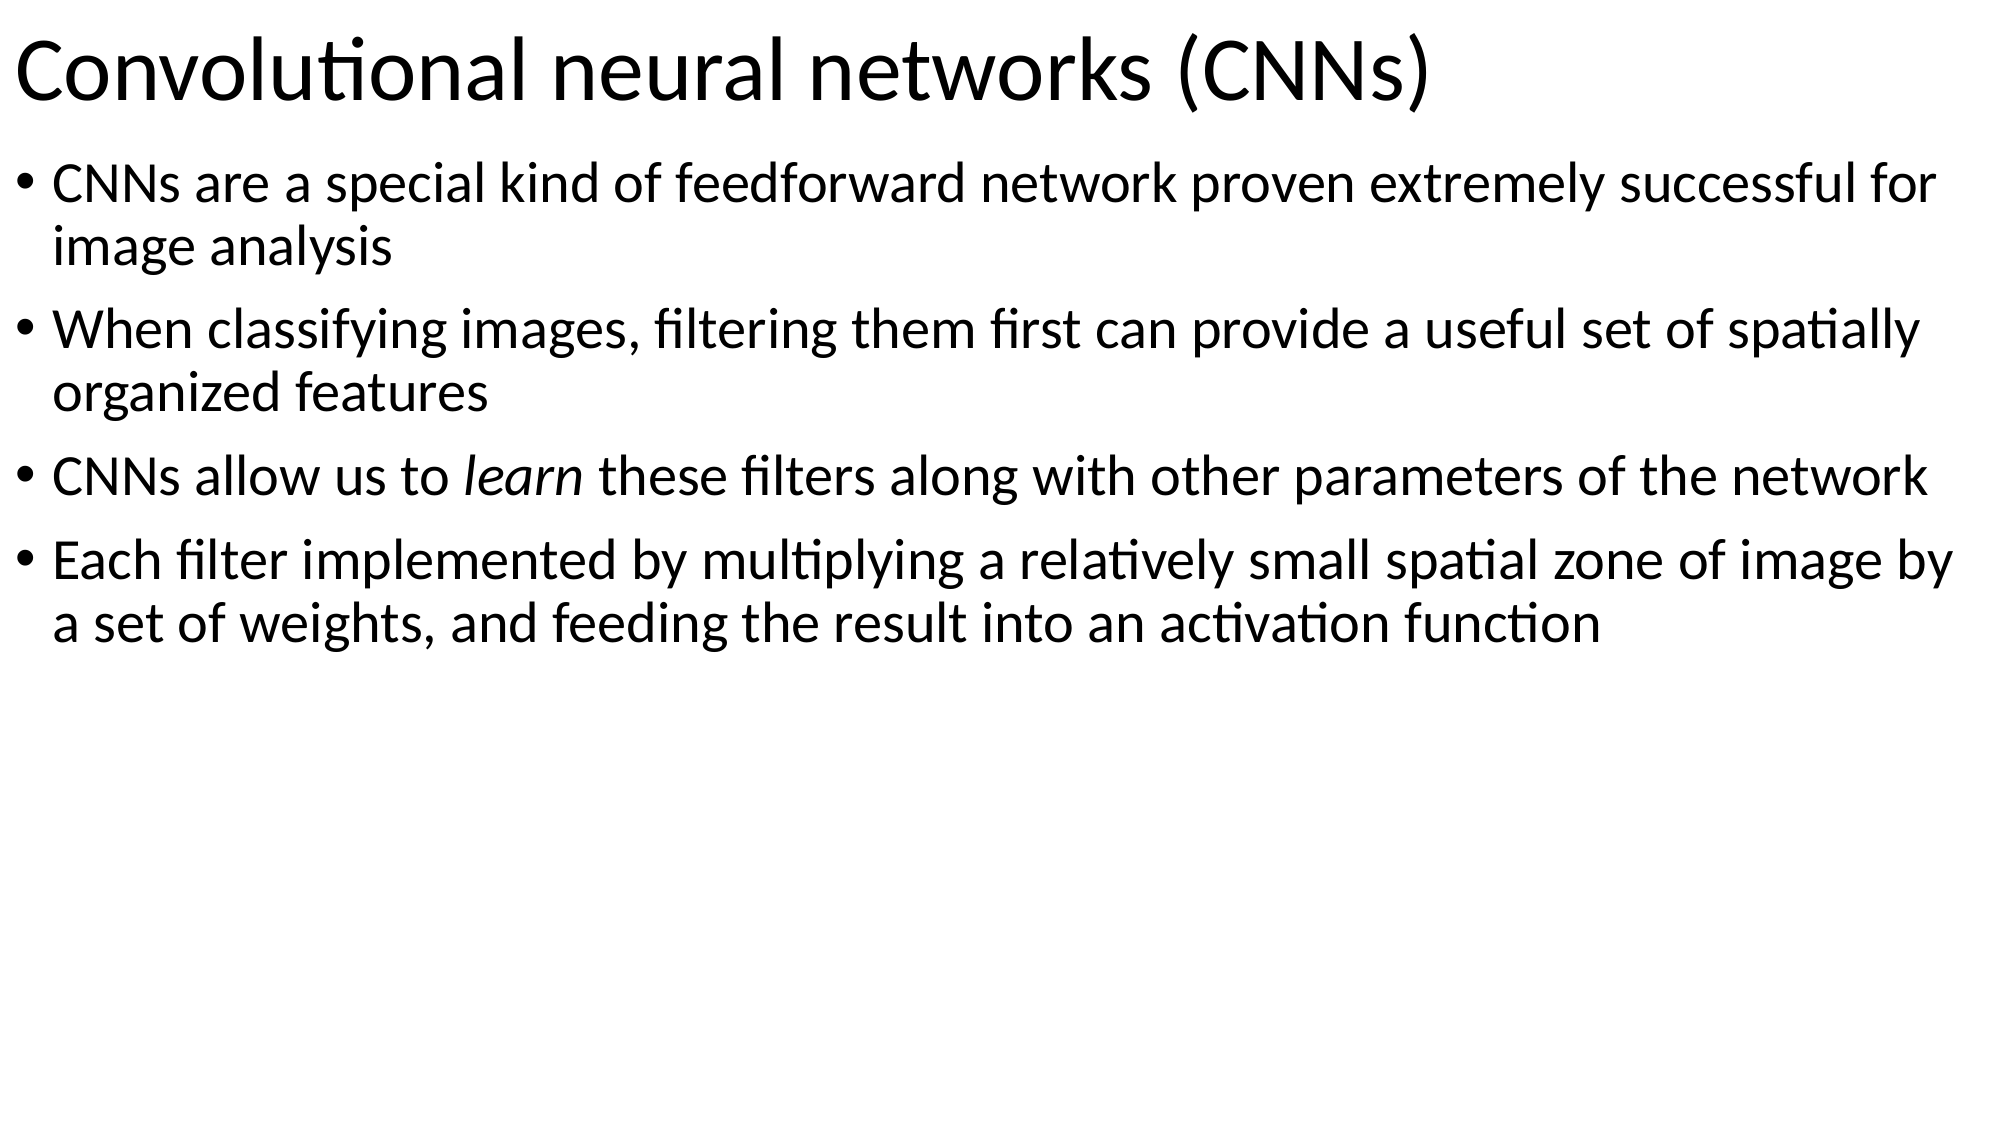

# Convolutional neural networks (CNNs)
CNNs are a special kind of feedforward network proven extremely successful for image analysis
When classifying images, filtering them first can provide a useful set of spatially organized features
CNNs allow us to learn these filters along with other parameters of the network
Each filter implemented by multiplying a relatively small spatial zone of image by a set of weights, and feeding the result into an activation function